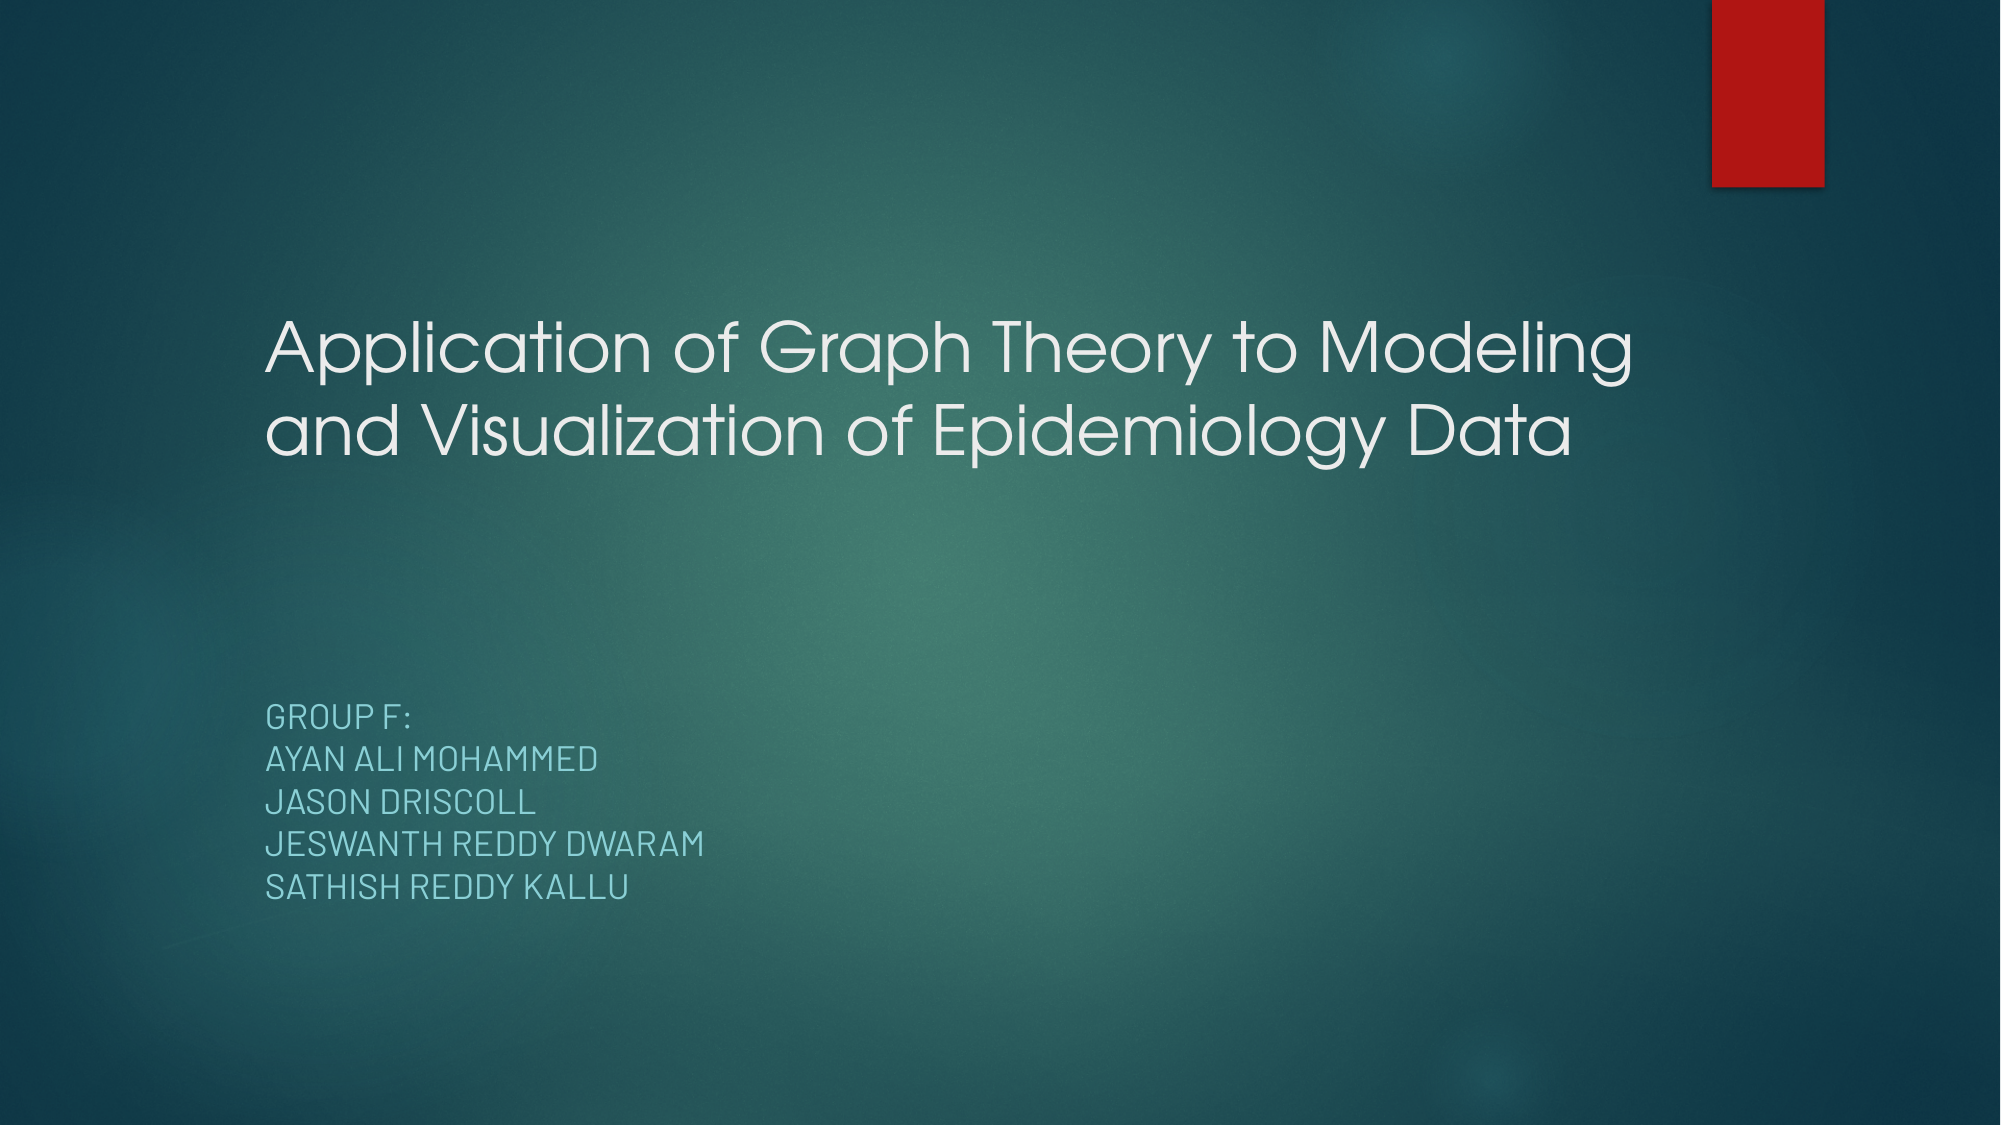

# Application of Graph Theory to Modeling and Visualization of Epidemiology Data
Group F:
Ayan Ali Mohammed
Jason Driscoll
Jeswanth Reddy Dwaram
Sathish Reddy Kallu